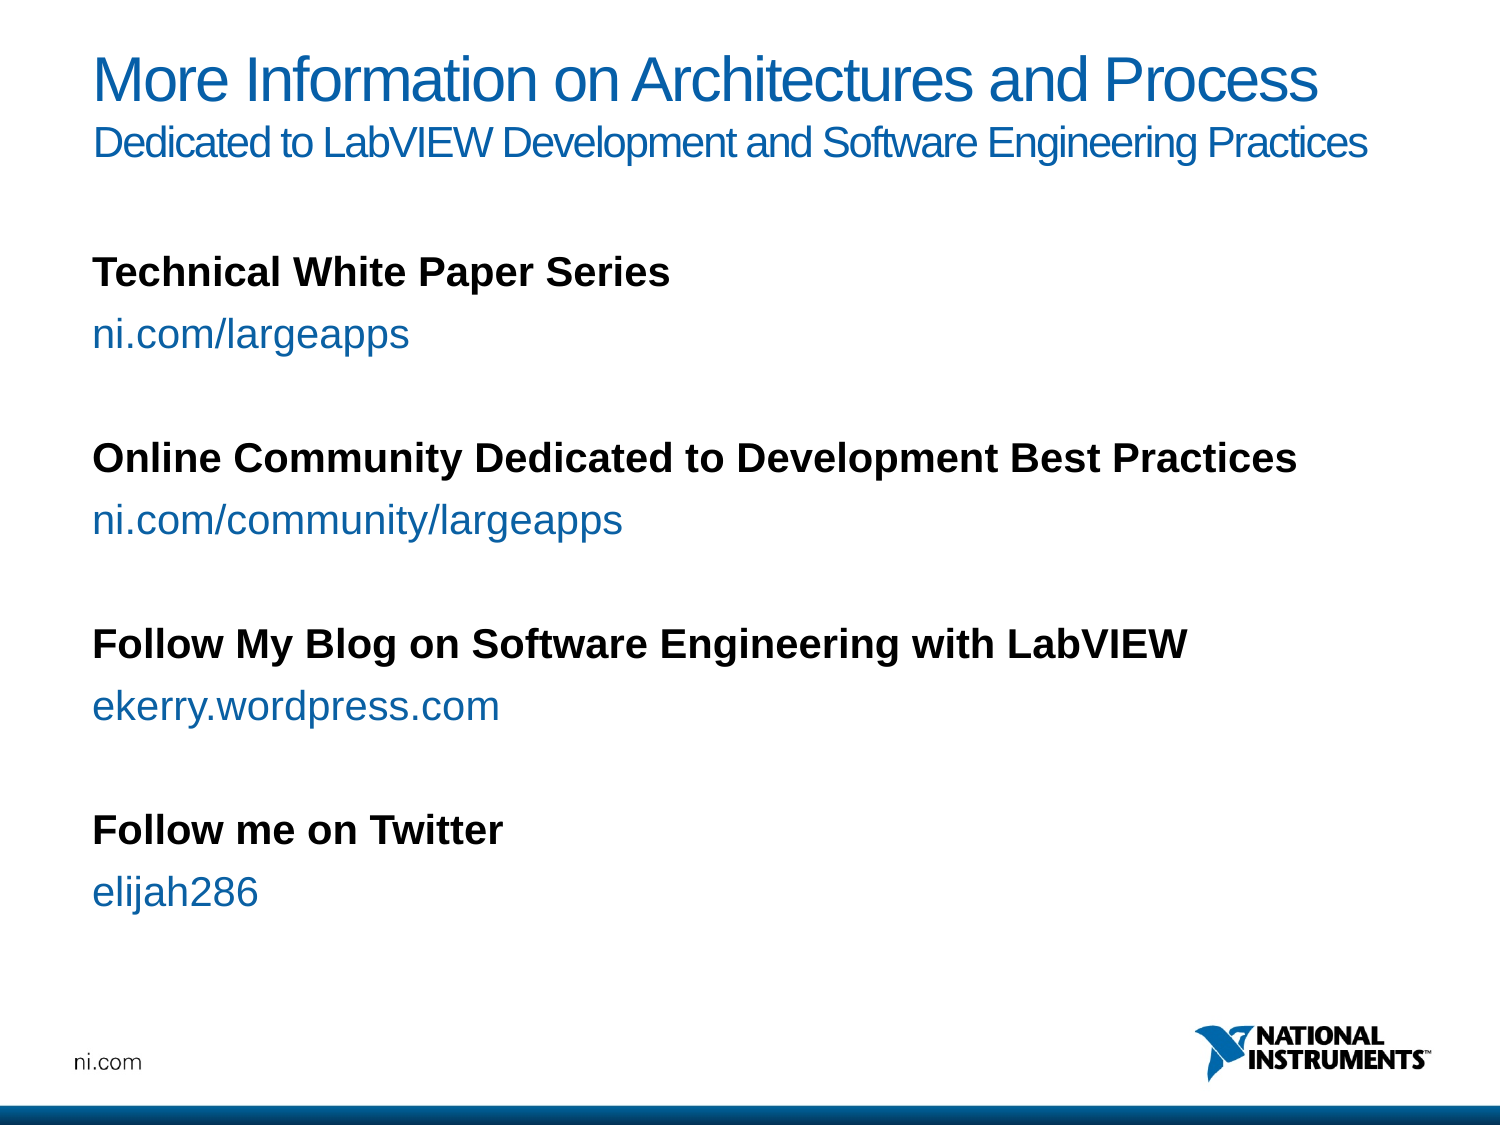

# More Information on Architectures and Process Dedicated to LabVIEW Development and Software Engineering Practices
Technical White Paper Series
ni.com/largeapps

Online Community Dedicated to Development Best Practices
ni.com/community/largeapps

Follow My Blog on Software Engineering with LabVIEW
ekerry.wordpress.com

Follow me on Twitter
elijah286